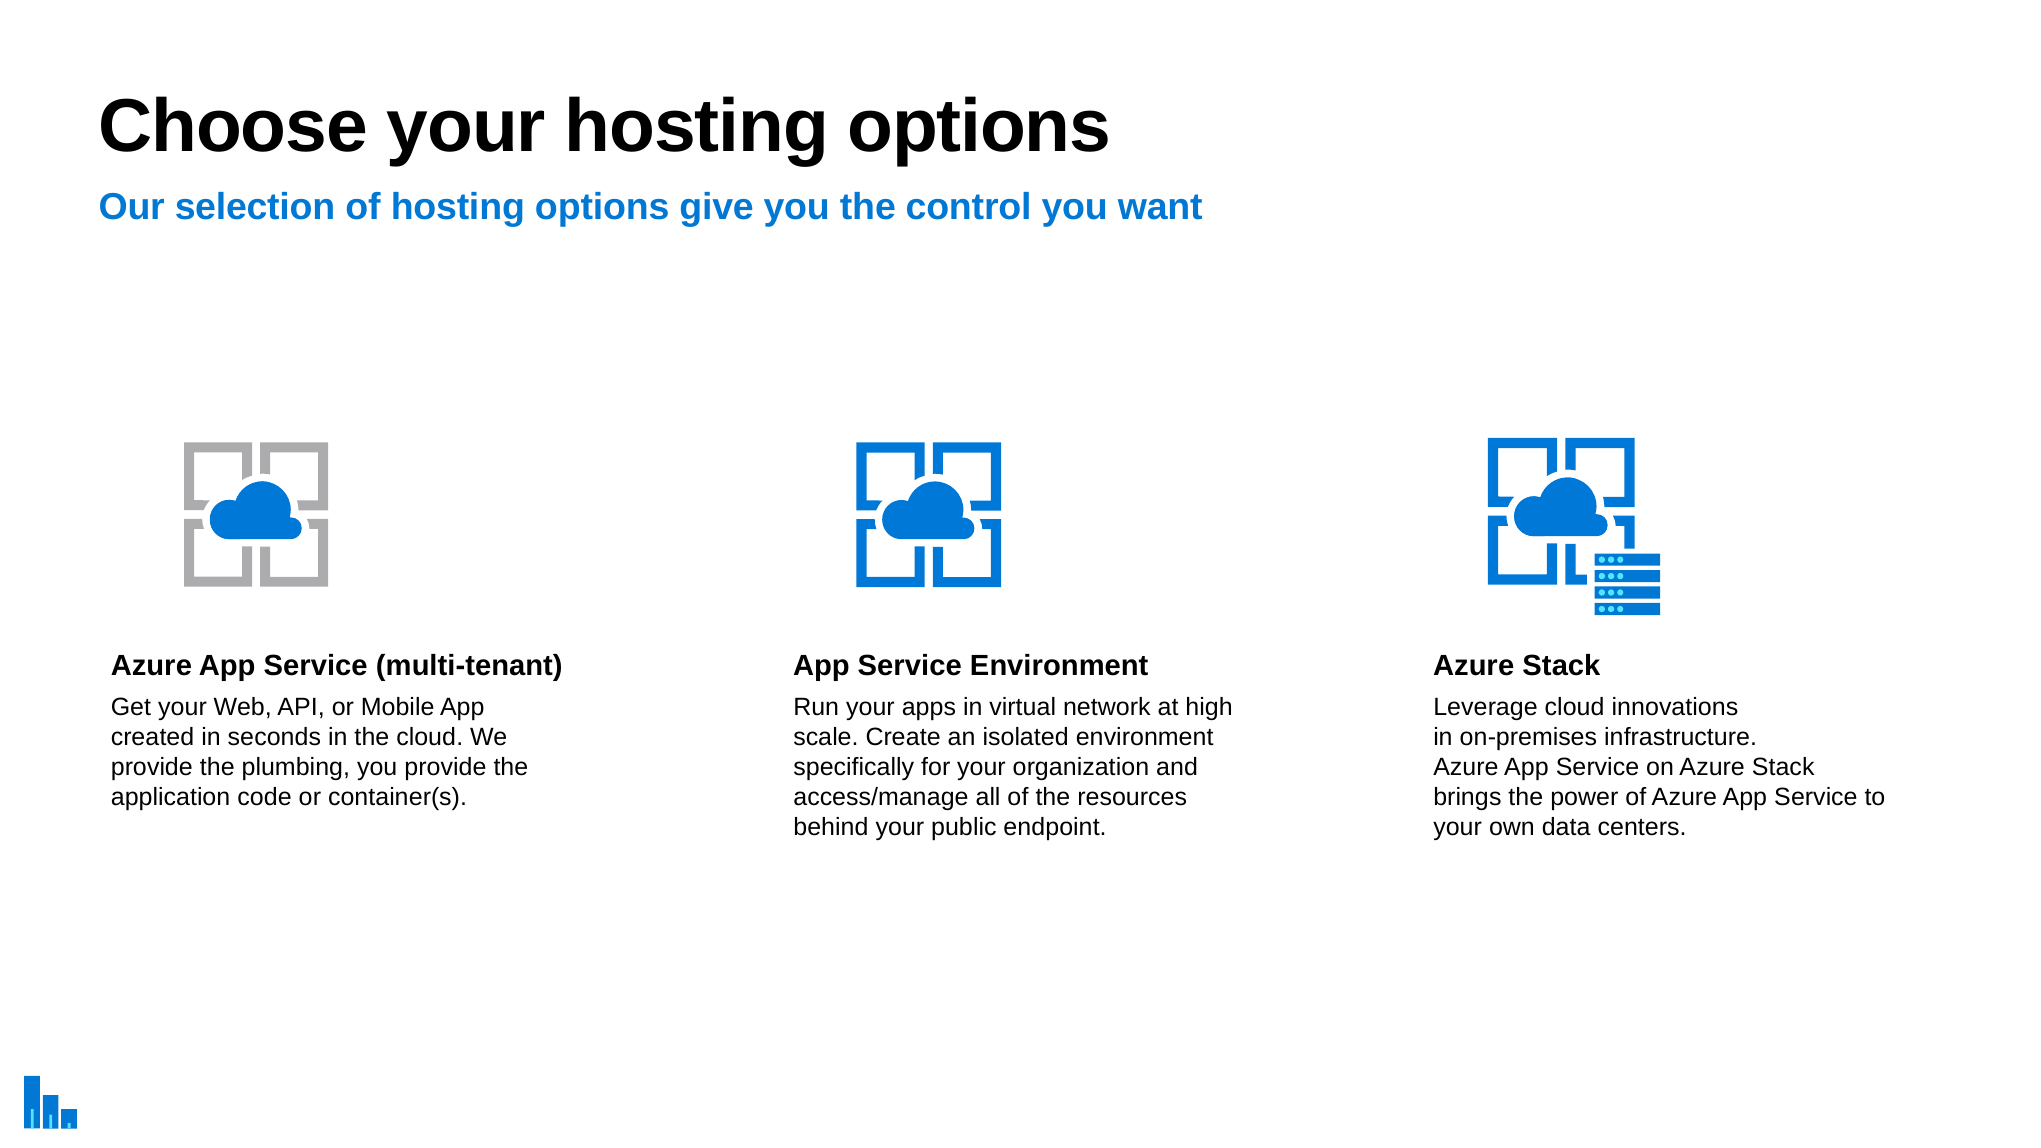

# Choose your hosting options
Our selection of hosting options give you the control you want

Azure App Service (multi-tenant)
App Service Environment
Azure Stack
Get your Web, API, or Mobile App created in seconds in the cloud. We provide the plumbing, you provide the application code or container(s).
Run your apps in virtual network at high scale. Create an isolated environment specifically for your organization and access/manage all of the resources behind your public endpoint.
Leverage cloud innovations
in on-premises infrastructure.
Azure App Service on Azure Stack brings the power of Azure App Service to your own data centers.